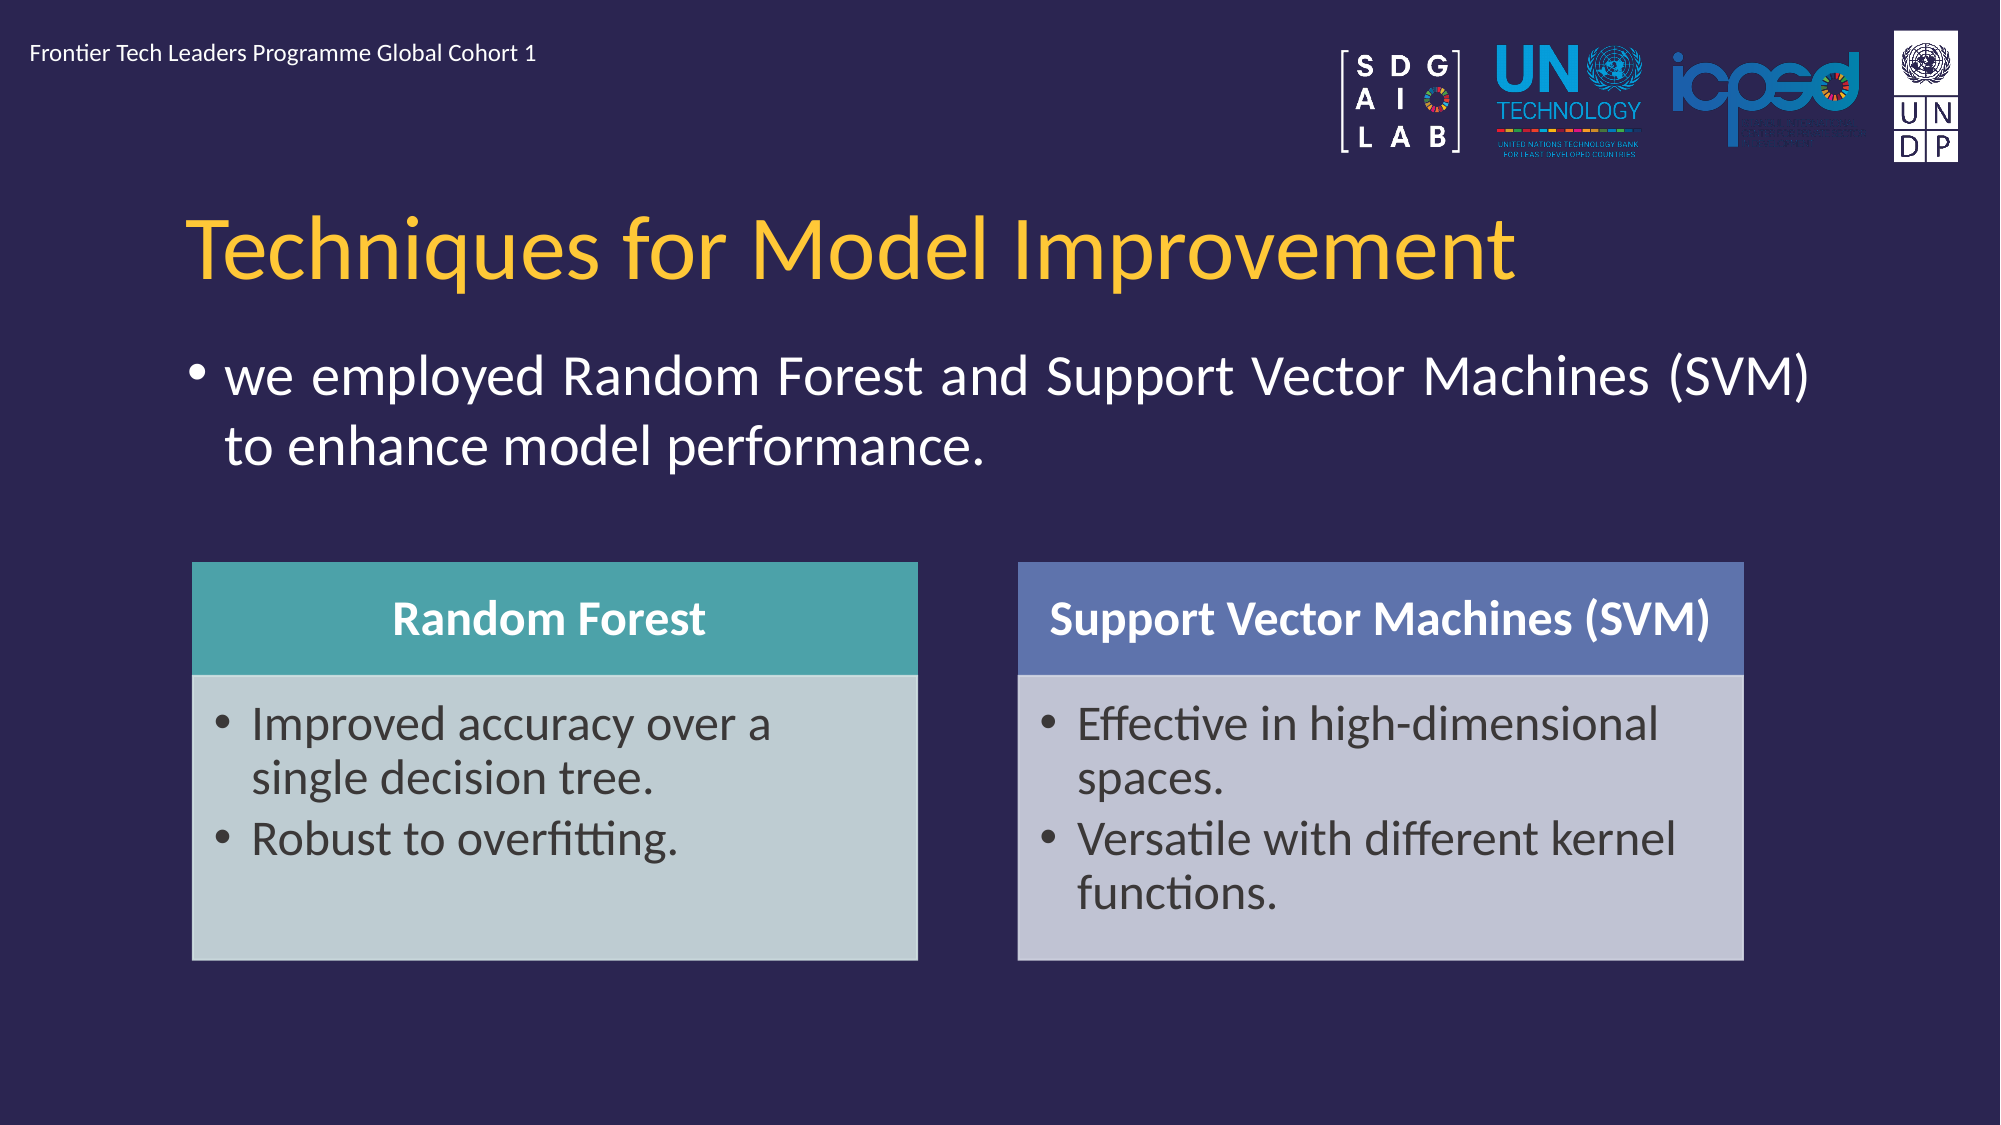

Frontier Tech Leaders Programme Global Cohort 1
# Techniques for Model Improvement
we employed Random Forest and Support Vector Machines (SVM) to enhance model performance.
Random Forest
Improved accuracy over a single decision tree.
Robust to overfitting.
Support Vector Machines (SVM)
Effective in high-dimensional spaces.
Versatile with different kernel functions.